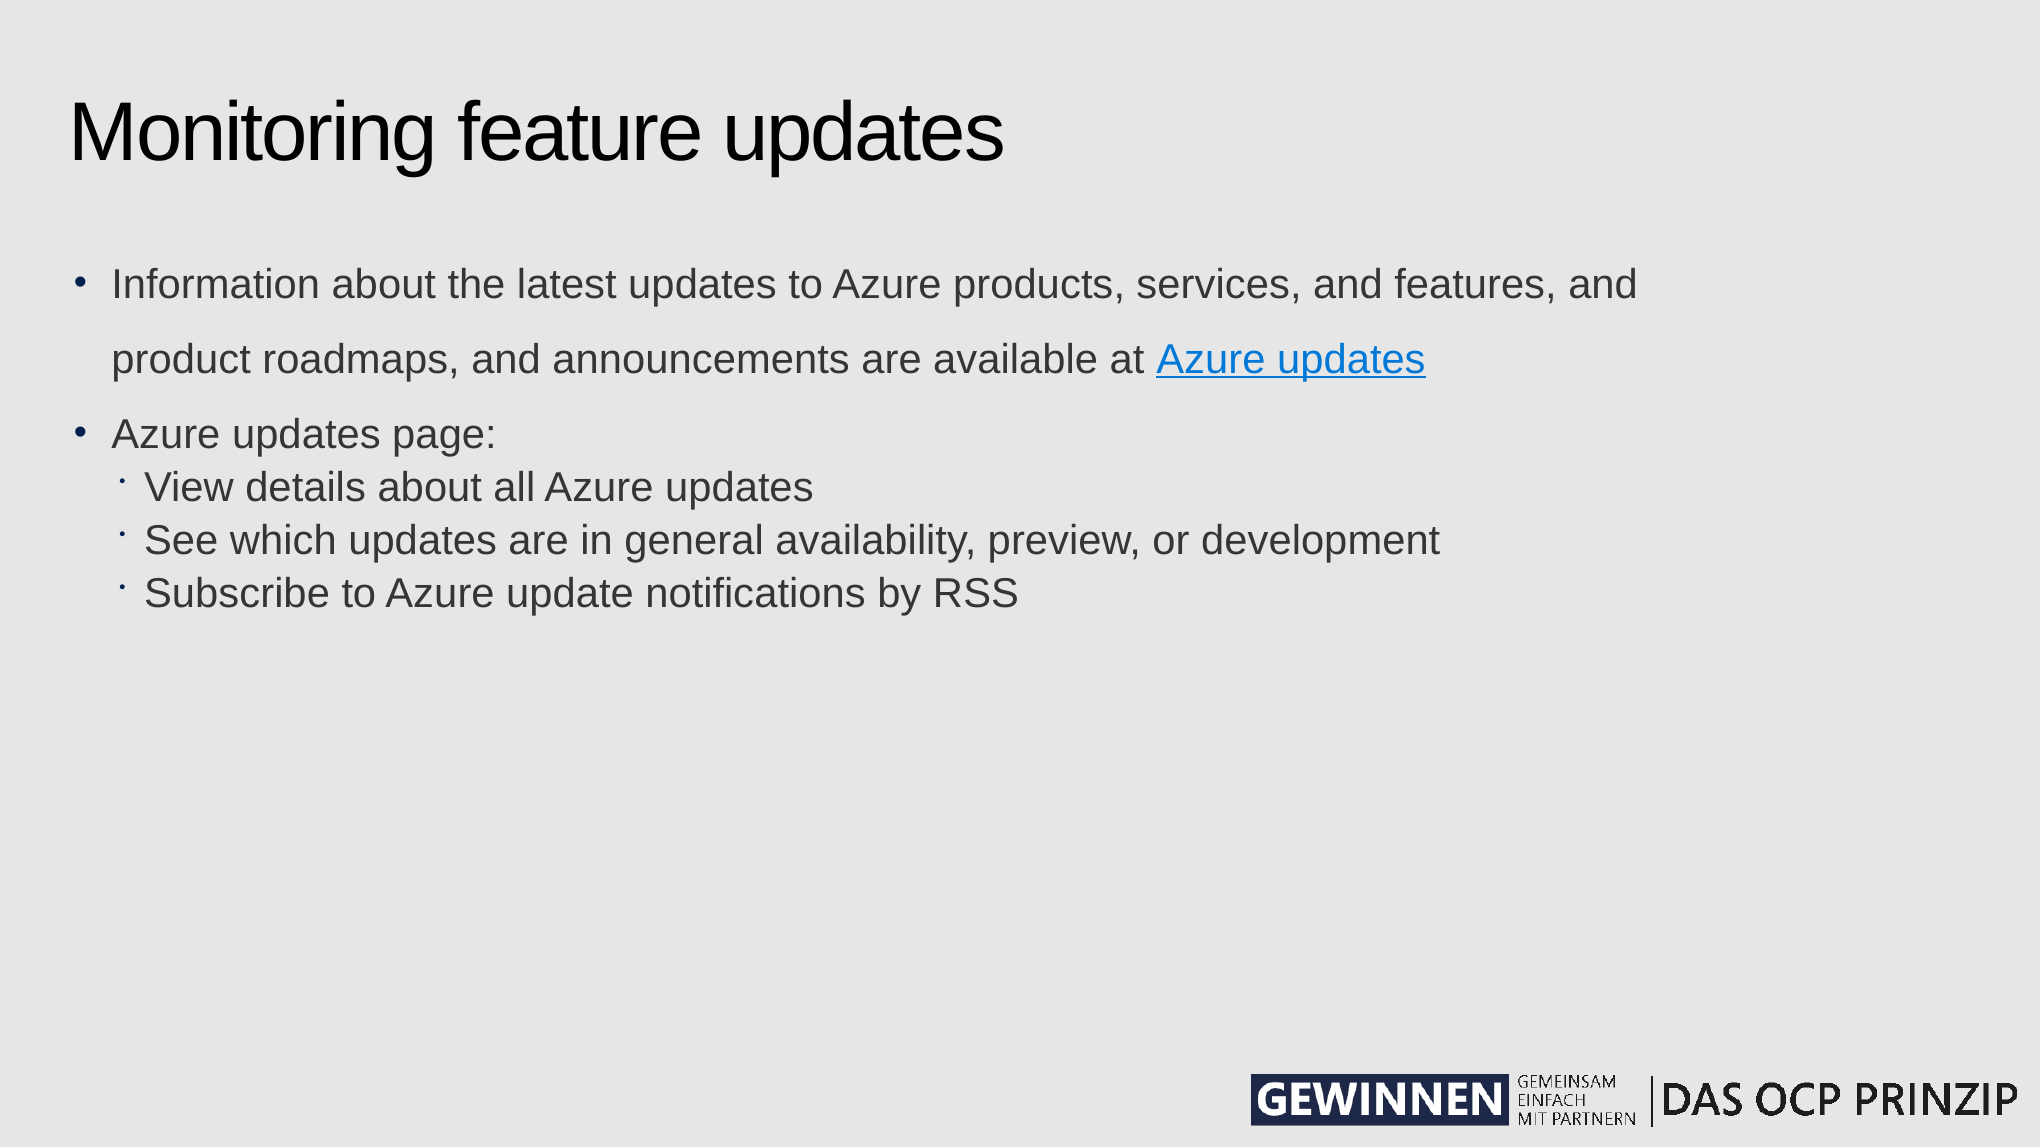

# Monitoring feature updates
Information about the latest updates to Azure products, services, and features, and product roadmaps, and announcements are available at Azure updates
Azure updates page:
View details about all Azure updates
See which updates are in general availability, preview, or development
Subscribe to Azure update notifications by RSS